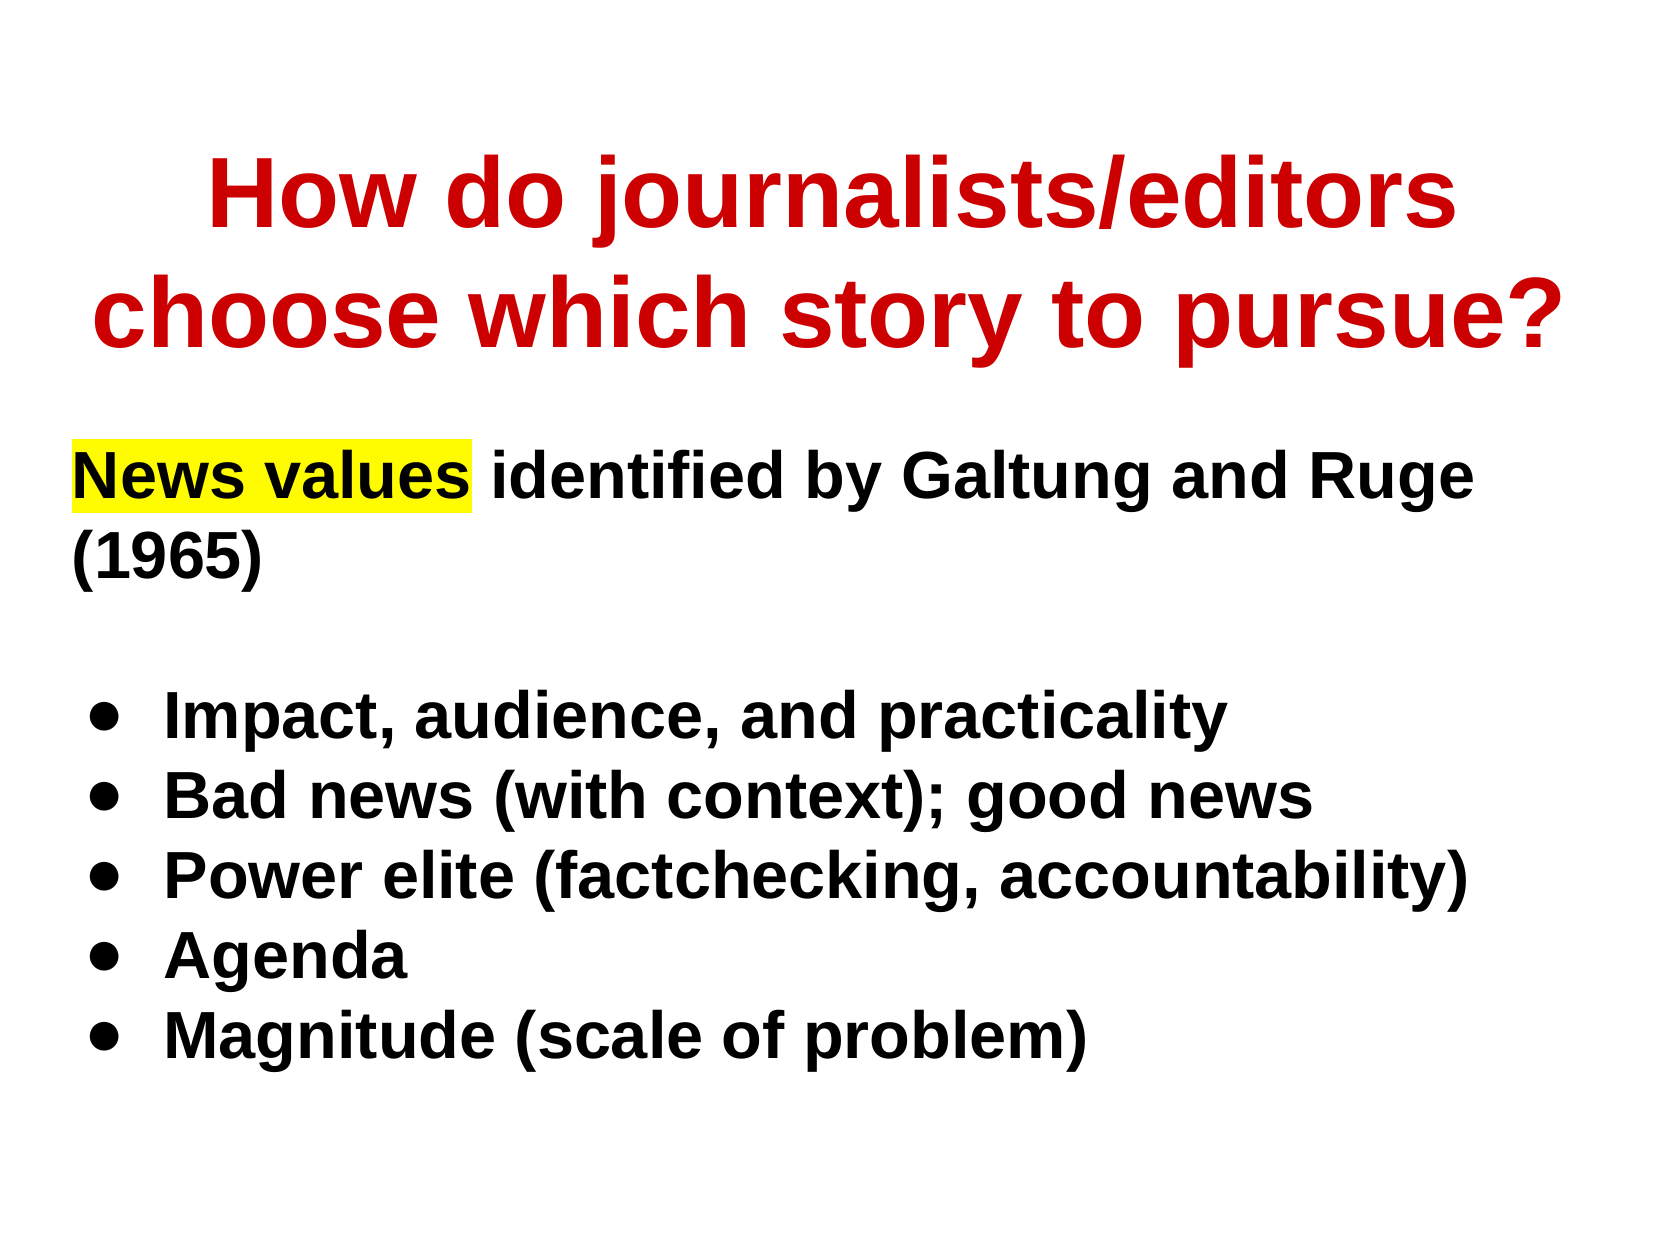

# How do journalists/editors choose which story to pursue?
News values identified by Galtung and Ruge (1965)

Impact, audience, and practicality
Bad news (with context); good news
Power elite (factchecking, accountability)
Agenda
Magnitude (scale of problem)